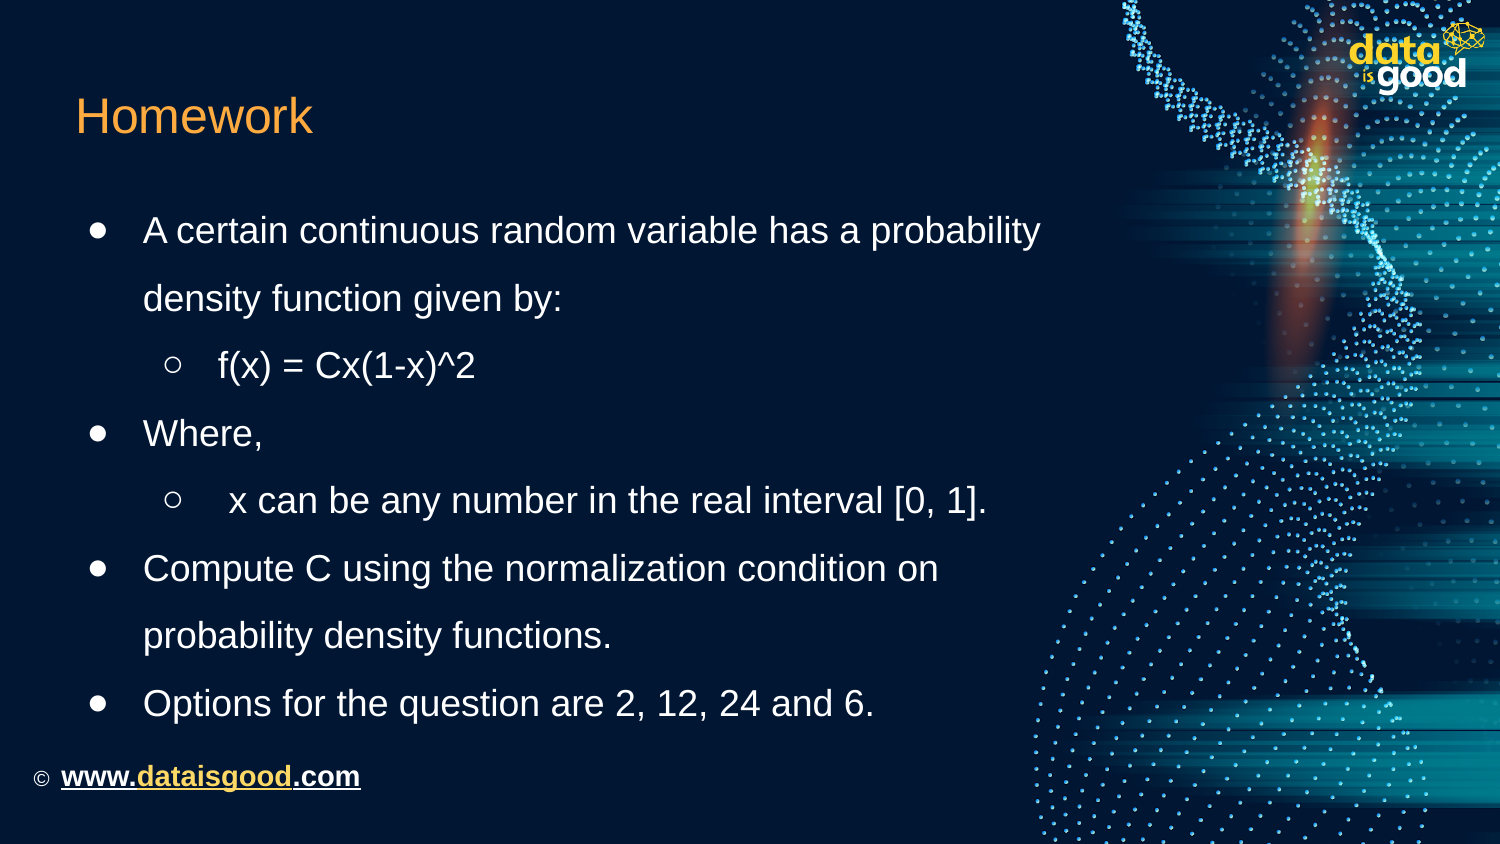

# Homework
A certain continuous random variable has a probability density function given by:
f(x) = Cx(1-x)^2
Where,
 x can be any number in the real interval [0, 1].
Compute C using the normalization condition on probability density functions.
Options for the question are 2, 12, 24 and 6.